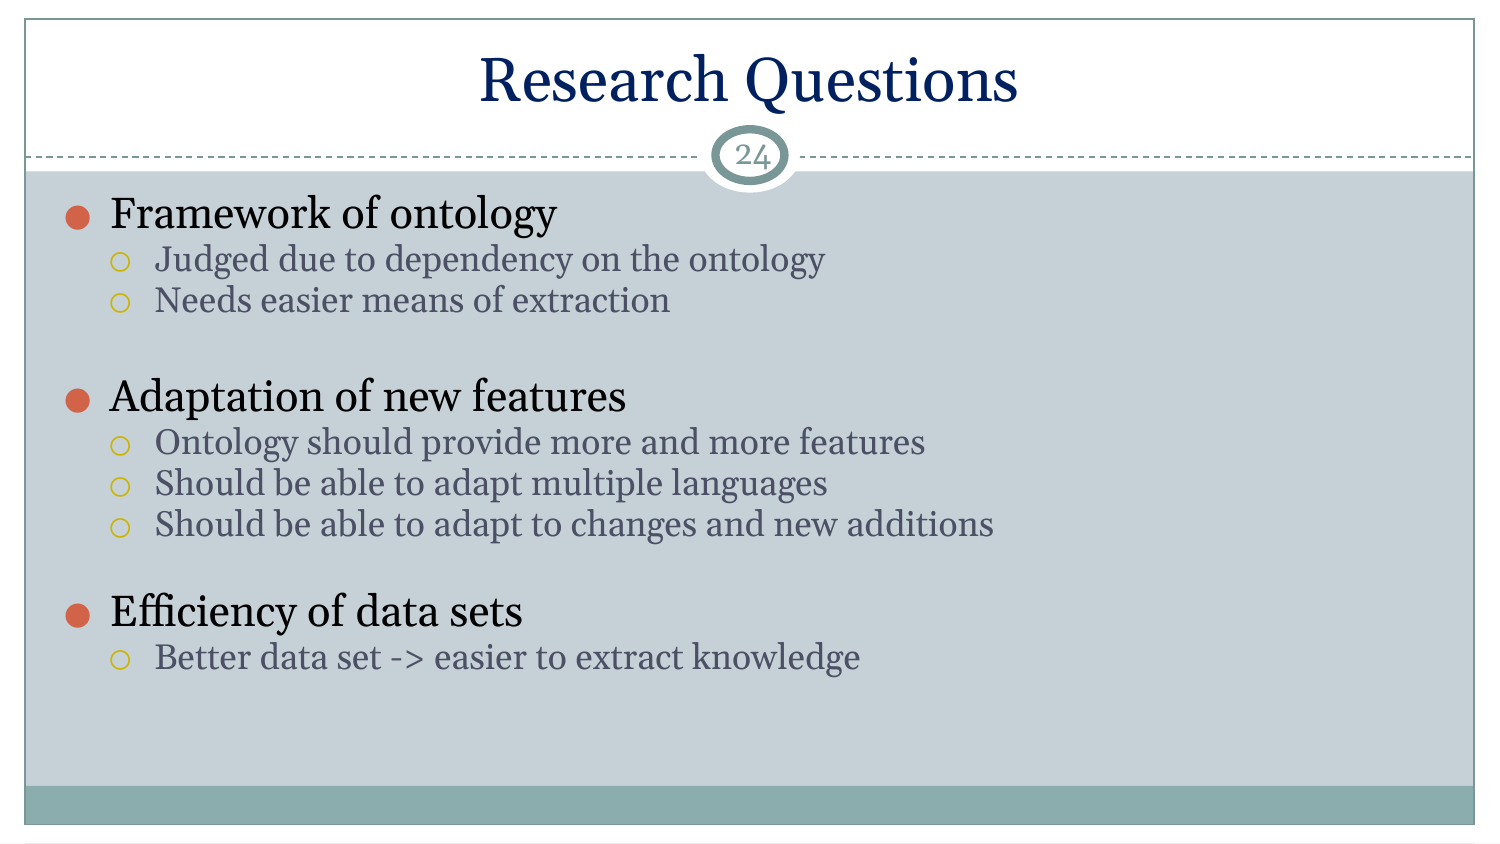

# Research Questions
24
Framework of ontology
Judged due to dependency on the ontology
Needs easier means of extraction

Adaptation of new features
Ontology should provide more and more features
Should be able to adapt multiple languages
Should be able to adapt to changes and new additions

Efficiency of data sets
Better data set -> easier to extract knowledge